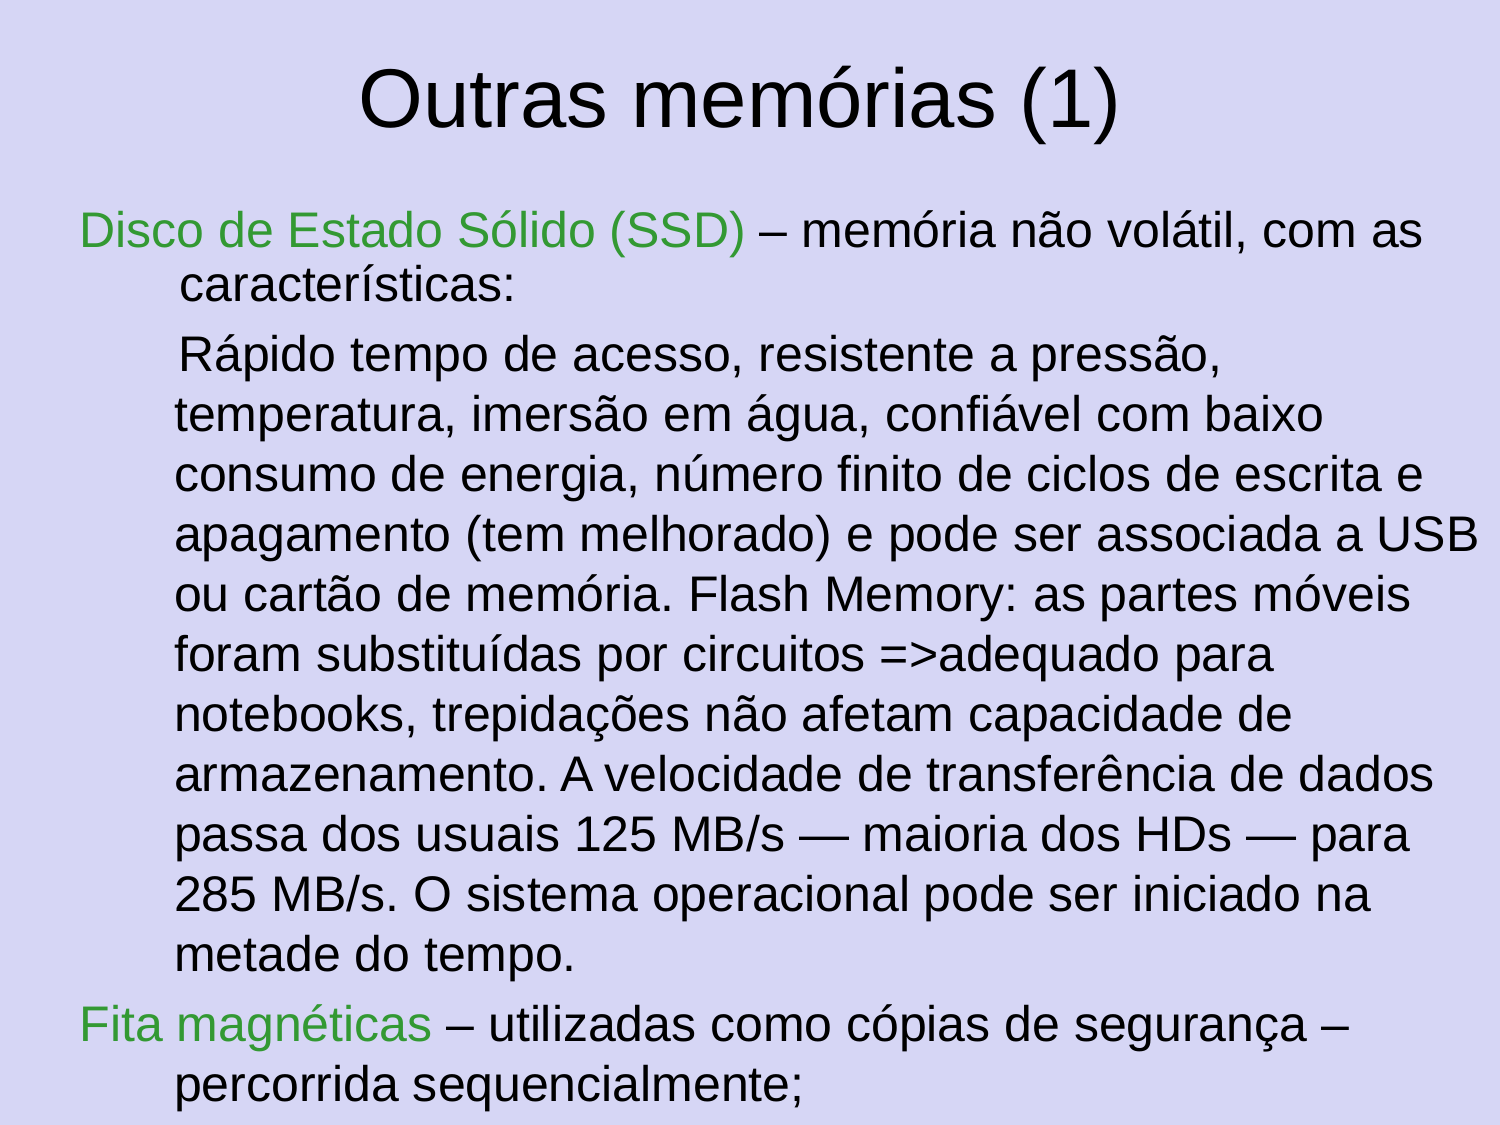

# Outras memórias (1)
Disco de Estado Sólido (SSD) – memória não volátil, com as características:
   Rápido tempo de acesso, resistente a pressão, temperatura, imersão em água, confiável com baixo consumo de energia, número finito de ciclos de escrita e apagamento (tem melhorado) e pode ser associada a USB ou cartão de memória. Flash Memory: as partes móveis foram substituídas por circuitos =>adequado para notebooks, trepidações não afetam capacidade de armazenamento. A velocidade de transferência de dados passa dos usuais 125 MB/s — maioria dos HDs — para 285 MB/s. O sistema operacional pode ser iniciado na metade do tempo.
Fita magnéticas – utilizadas como cópias de segurança – percorrida sequencialmente;